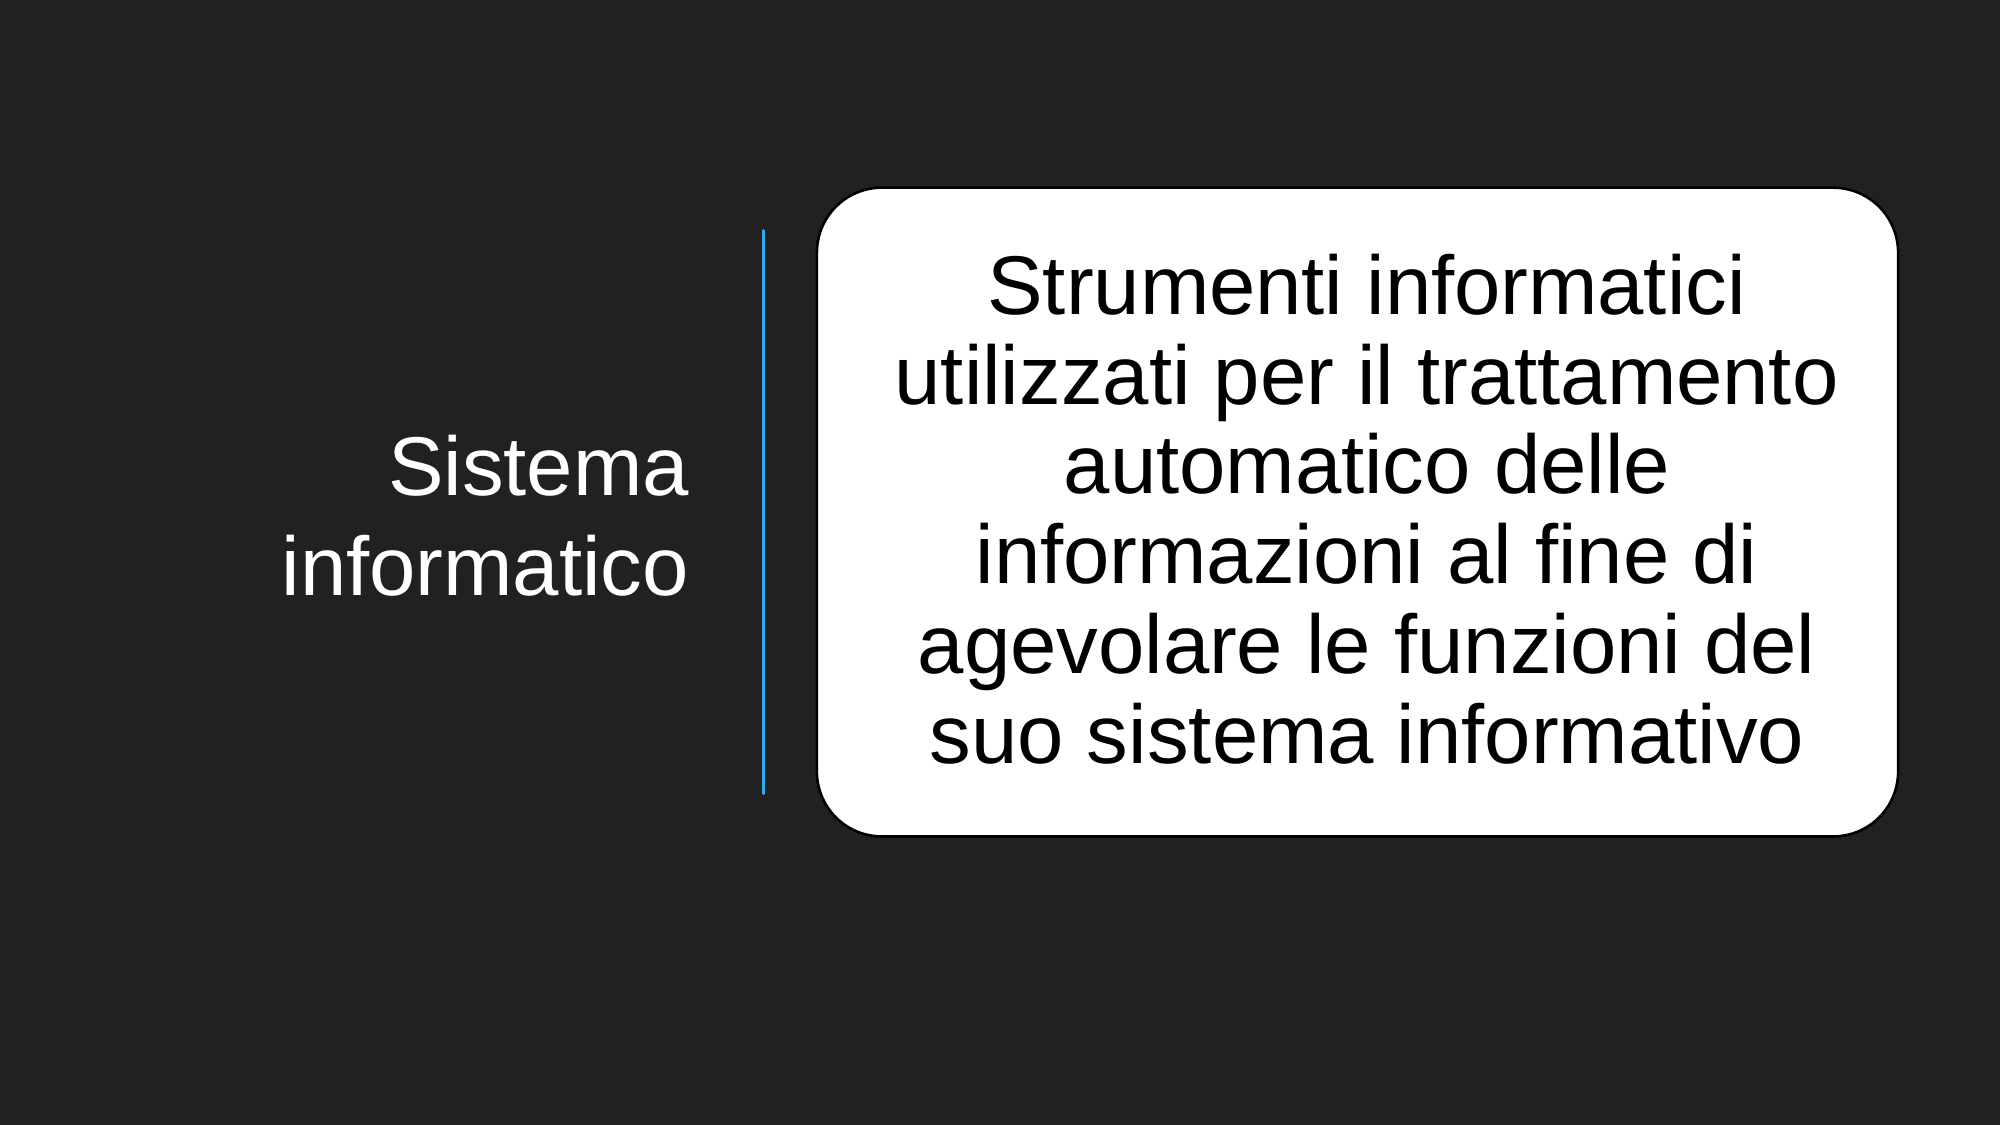

# Sistema informatico
Strumenti informatici utilizzati per il trattamento automatico delle informazioni al fine di agevolare le funzioni del suo sistema informativo